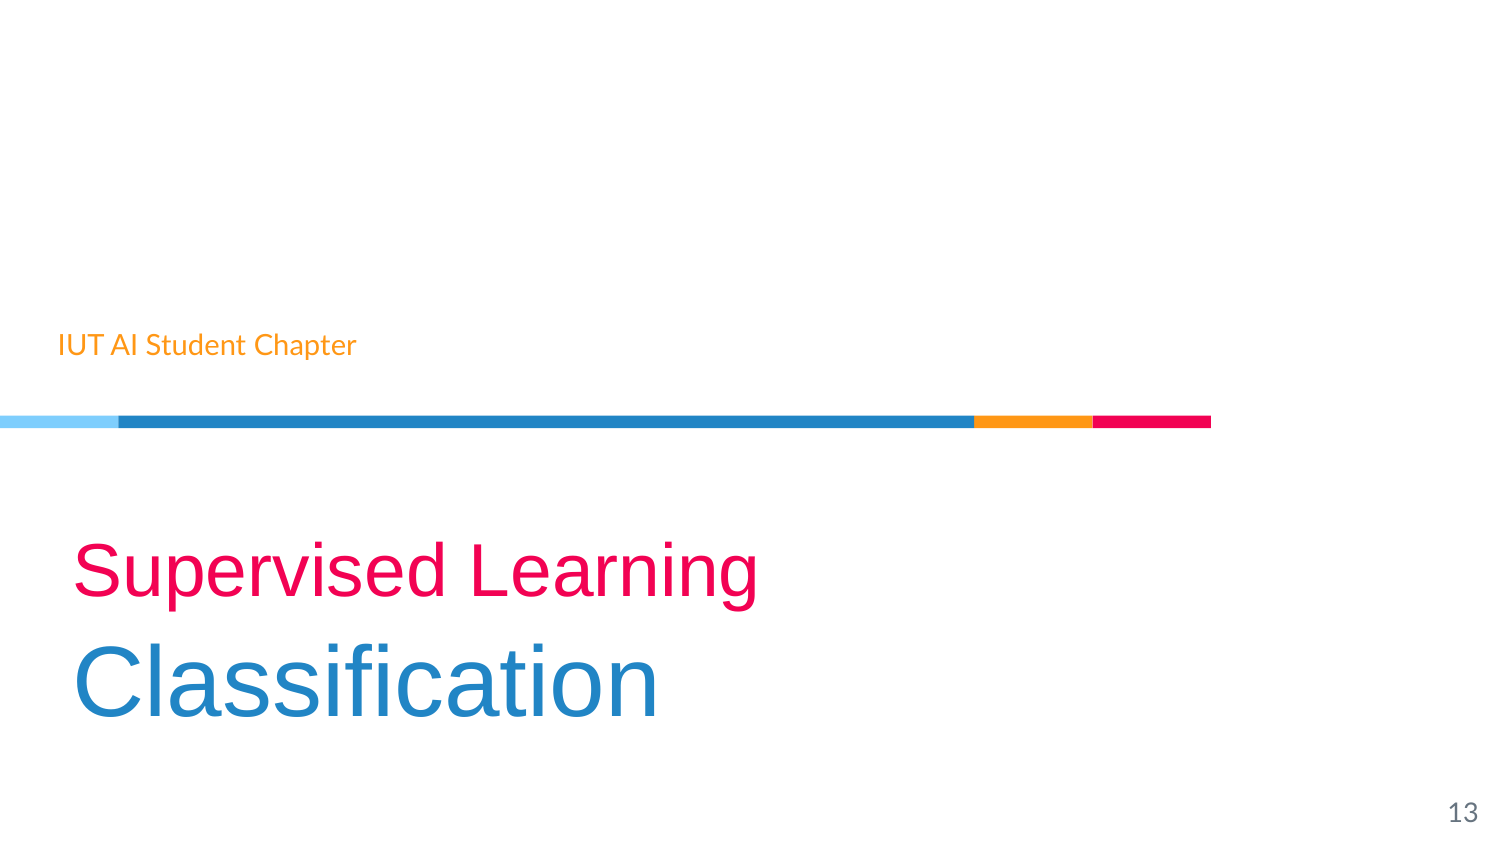

IUT AI Student Chapter
# Supervised Learning
Classification
13